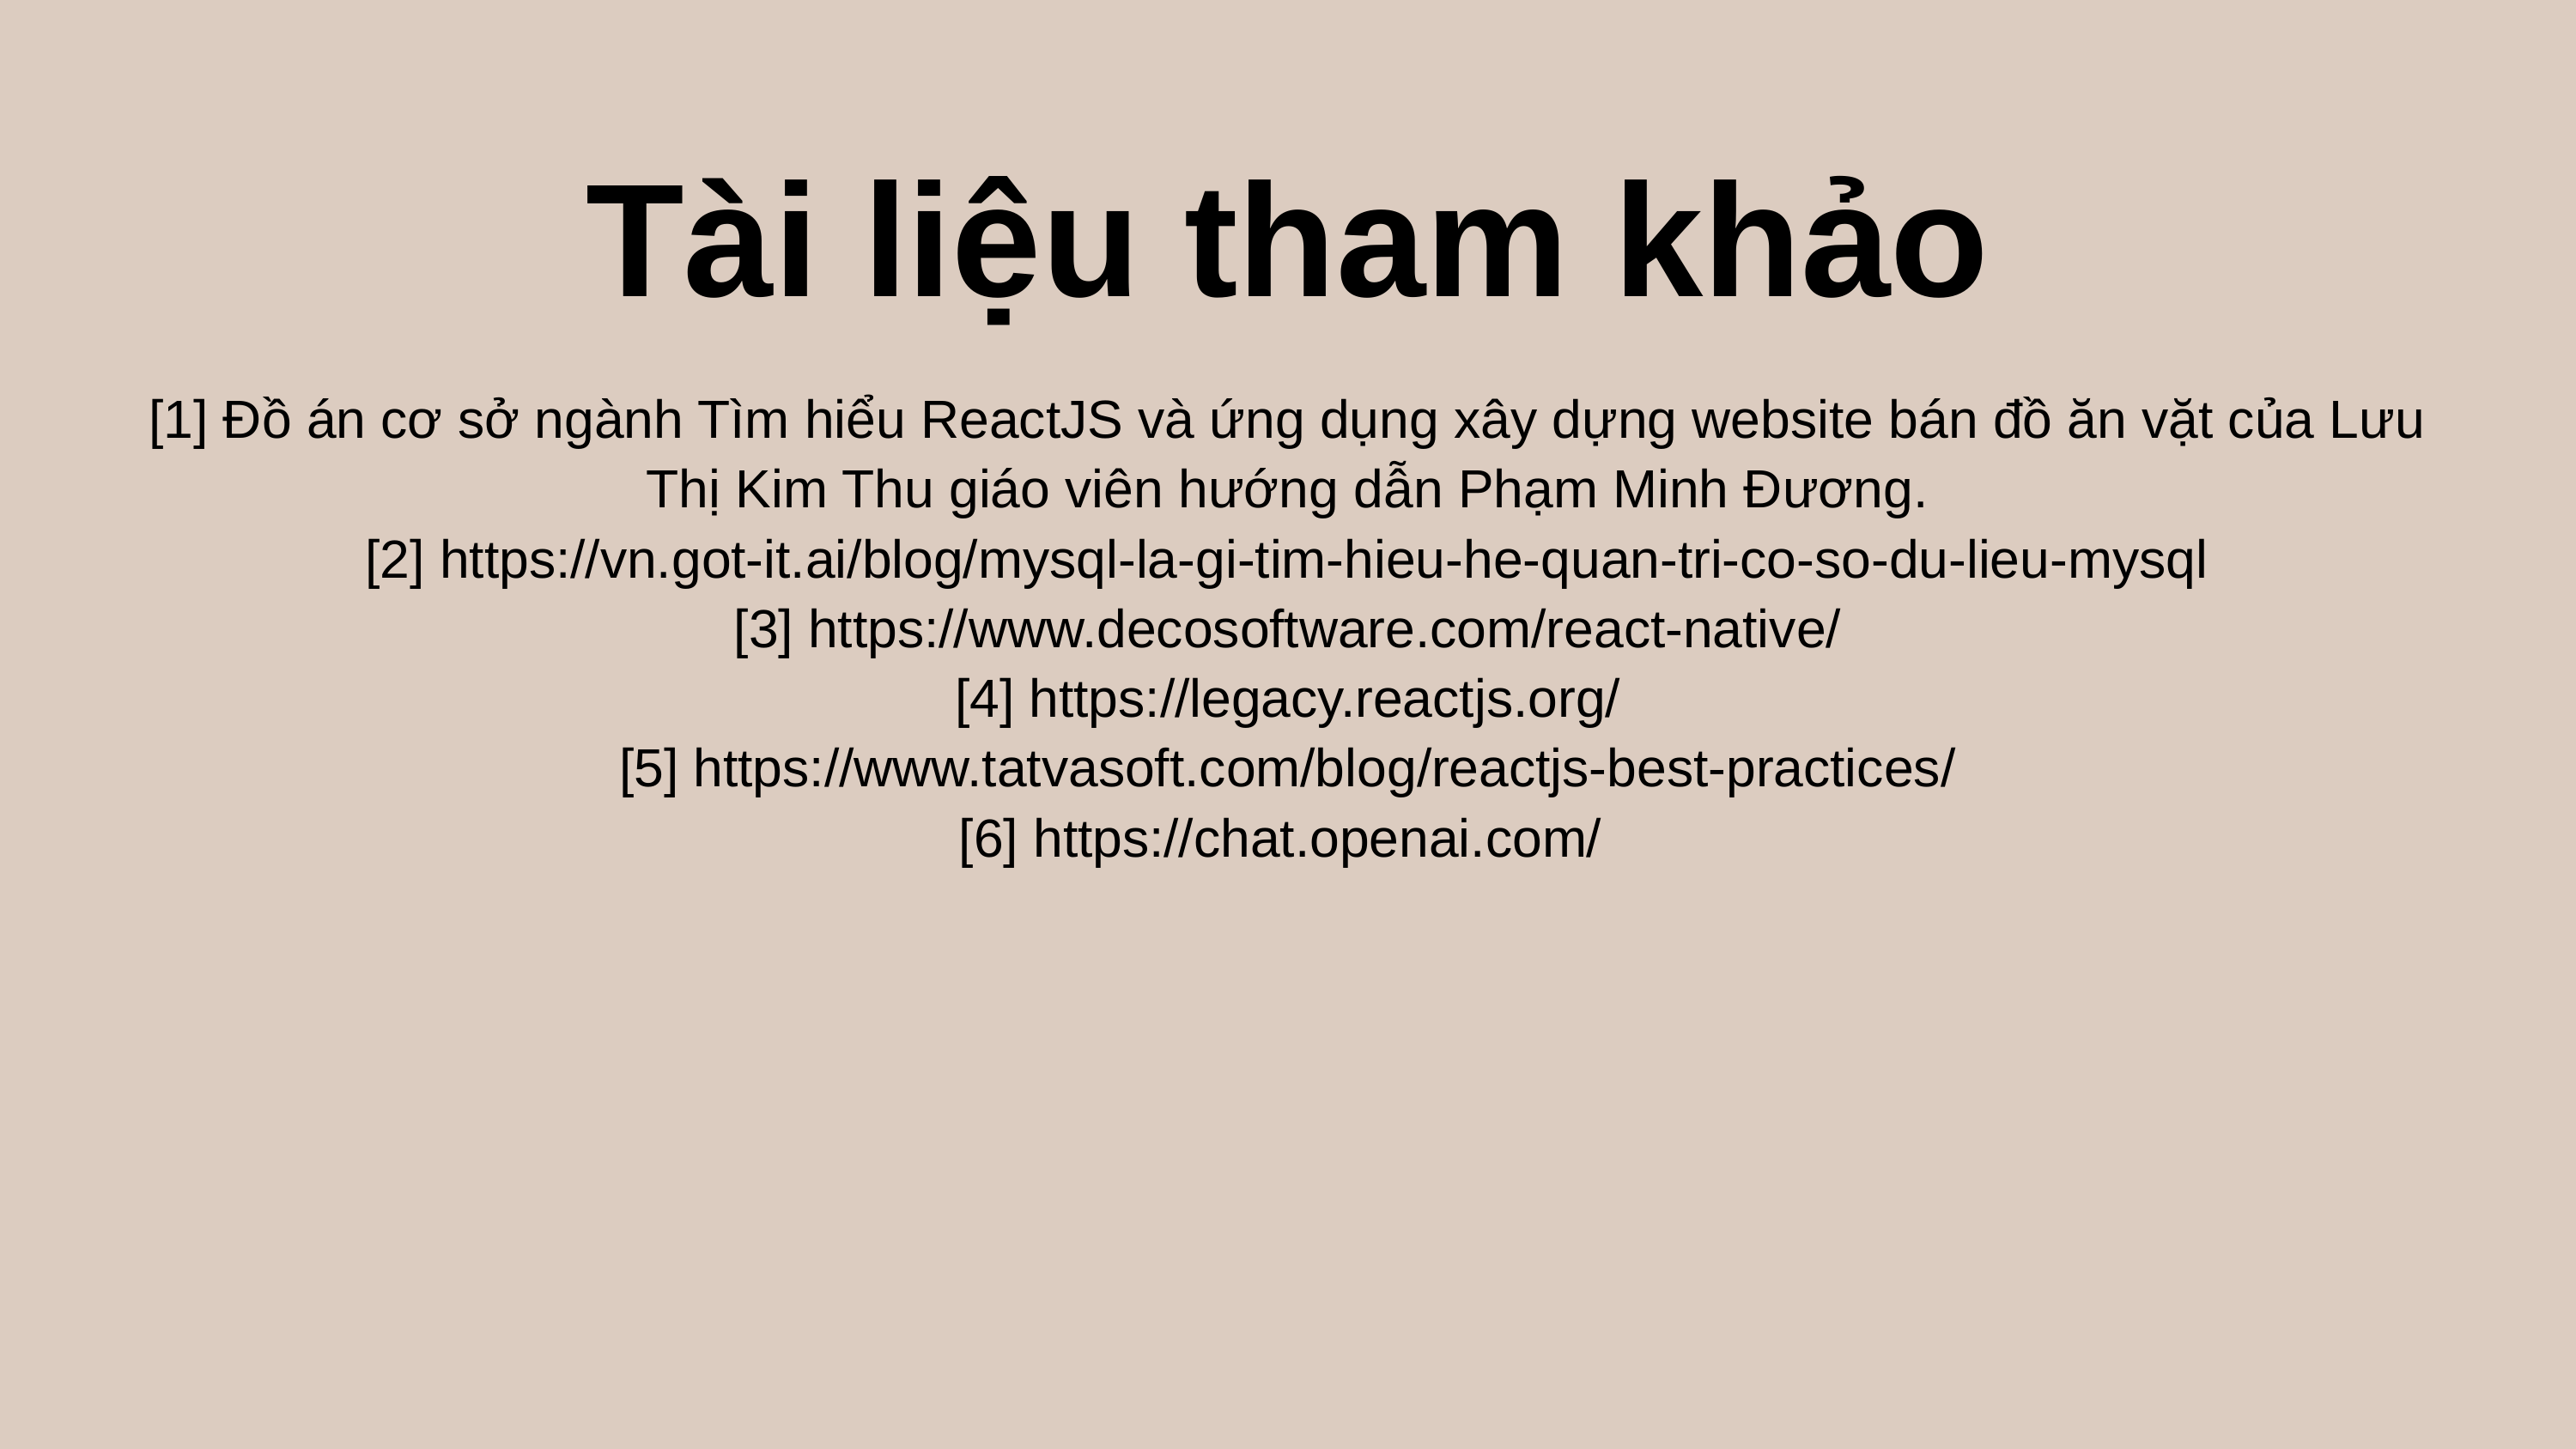

Tài liệu tham khảo
[1] Đồ án cơ sở ngành Tìm hiểu ReactJS và ứng dụng xây dựng website bán đồ ăn vặt của Lưu Thị Kim Thu giáo viên hướng dẫn Phạm Minh Đương.
[2] https://vn.got-it.ai/blog/mysql-la-gi-tim-hieu-he-quan-tri-co-so-du-lieu-mysql
[3] https://www.decosoftware.com/react-native/
[4] https://legacy.reactjs.org/
[5] https://www.tatvasoft.com/blog/reactjs-best-practices/
[6] https://chat.openai.com/